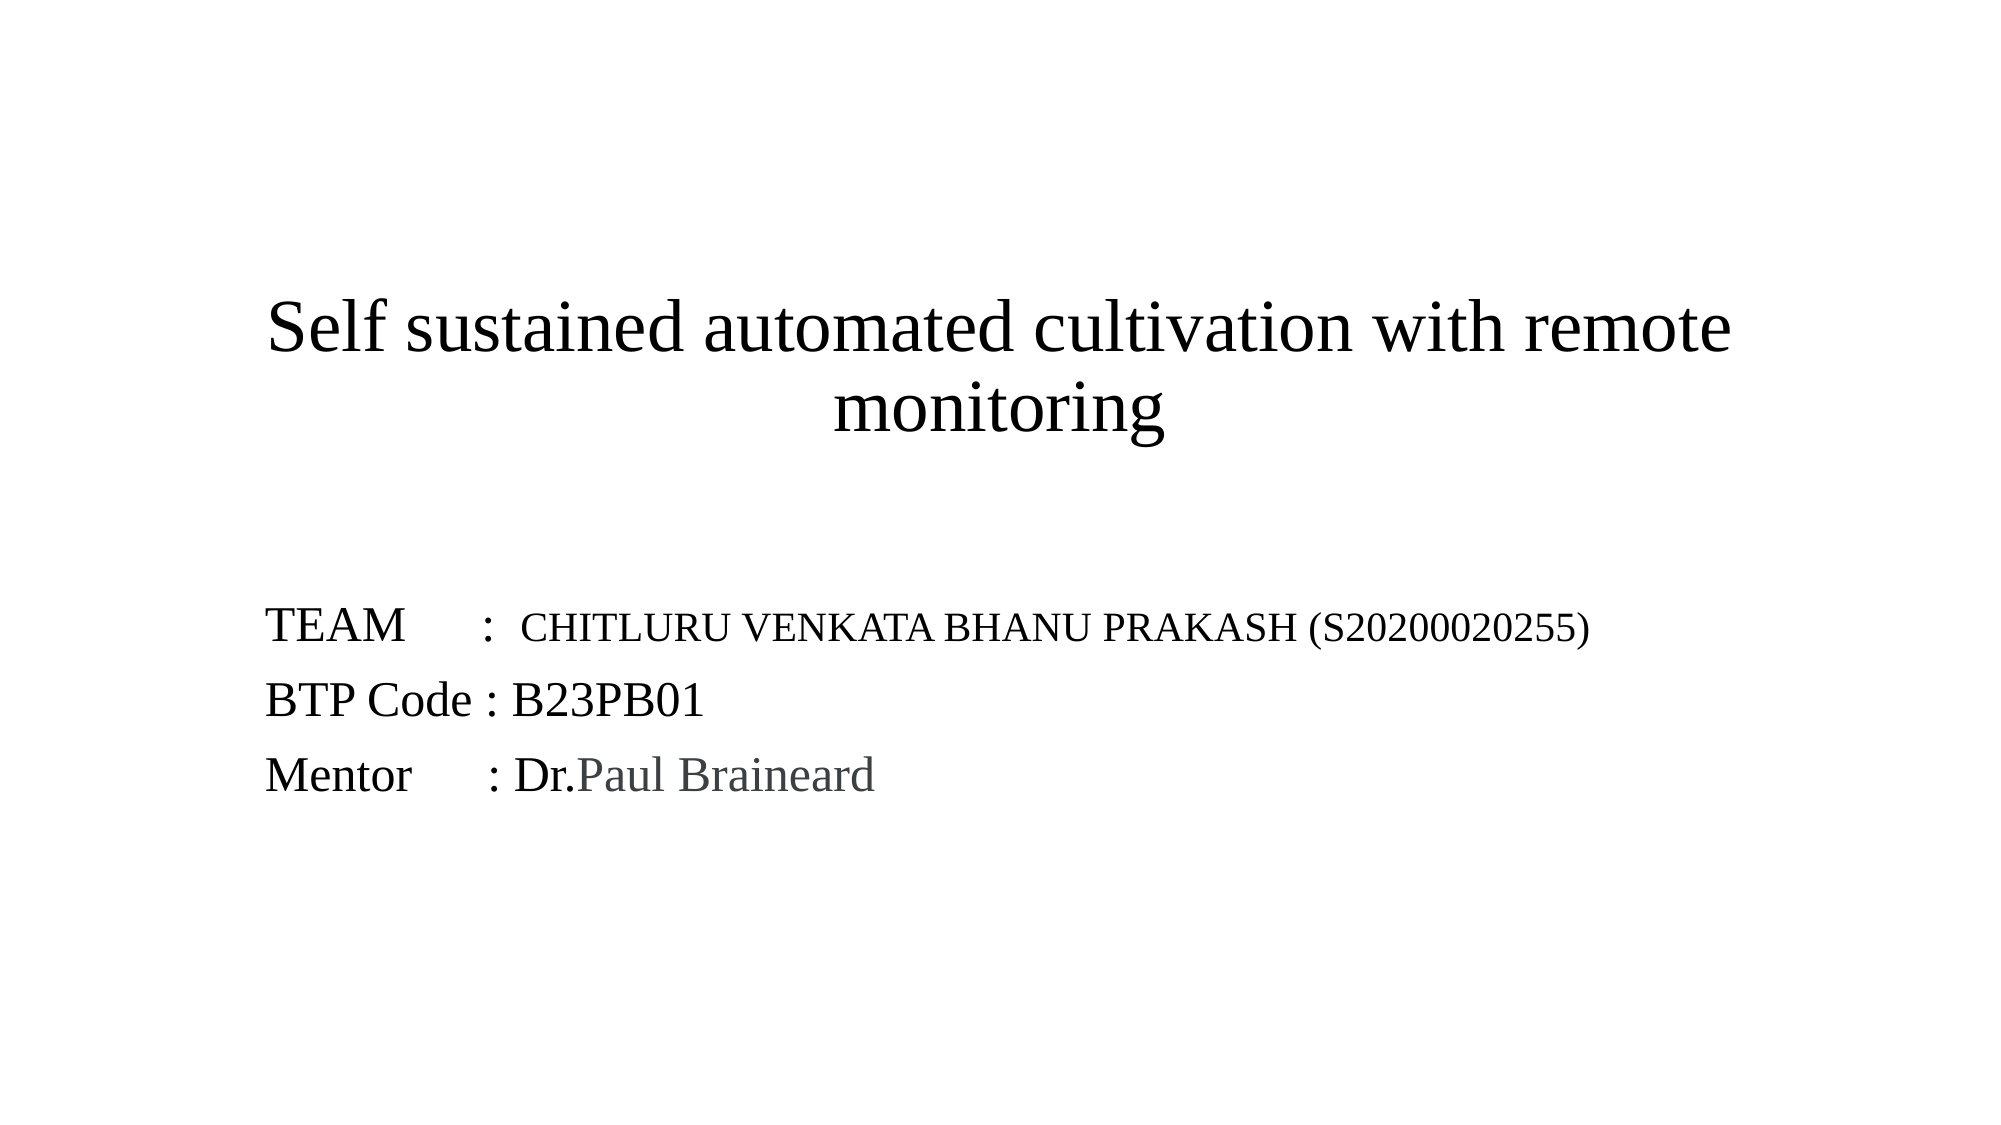

# Self sustained automated cultivation with remote monitoring
TEAM      :  CHITLURU VENKATA BHANU PRAKASH (S20200020255)
BTP Code : B23PB01
Mentor      : Dr.Paul Braineard